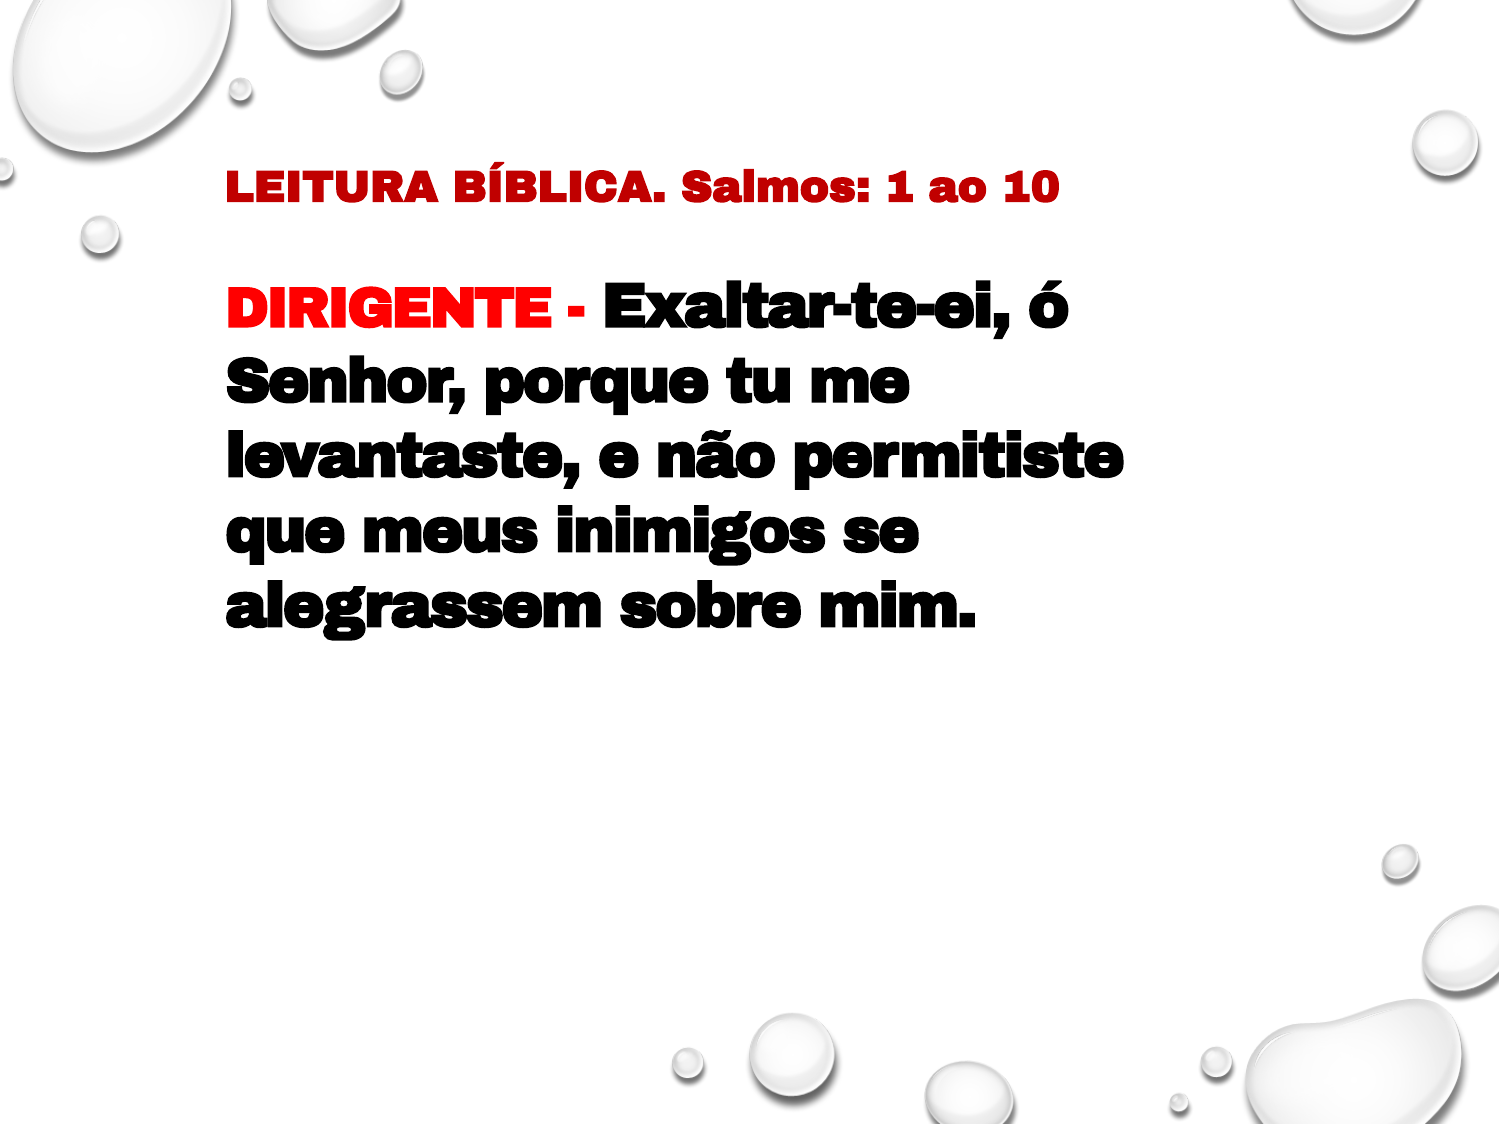

z

DIRIGENTE - Exaltar-te-ei, ó Senhor, porque tu me levantaste, e não permitiste que meus inimigos se alegrassem sobre mim.
LEITURA BÍBLICA. Salmos: 1 ao 10